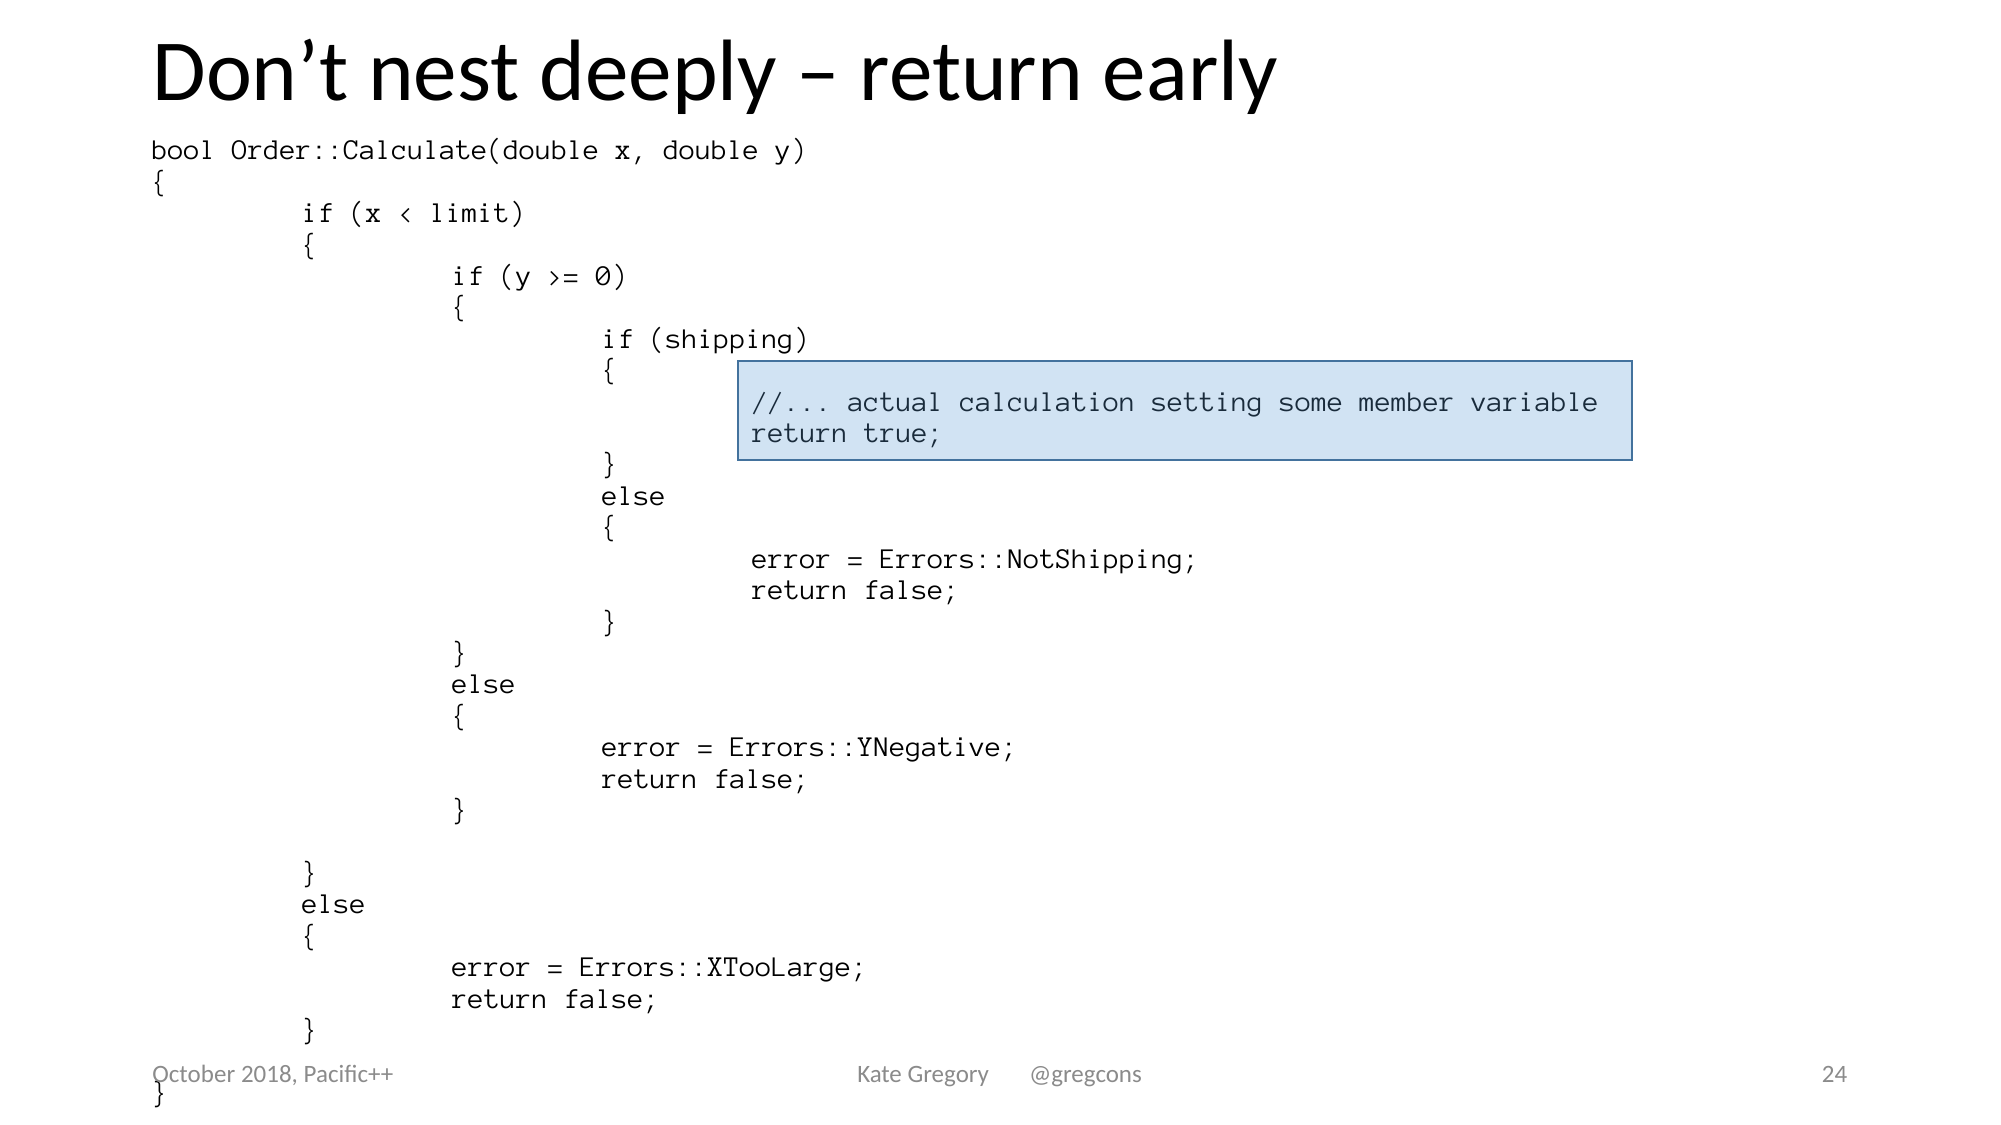

# Don’t nest deeply – return early
bool Order::Calculate(double x, double y)
{
	if (x < limit)
	{
		if (y >= 0)
		{
			if (shipping)
			{
				//... actual calculation setting some member variable
				return true;
			}
			else
			{
				error = Errors::NotShipping;
				return false;
			}
		}
		else
		{
			error = Errors::YNegative;
			return false;
		}

	}
	else
	{
		error = Errors::XTooLarge;
		return false;
	}

}

October 2018, Pacific++
Kate Gregory       @gregcons
24